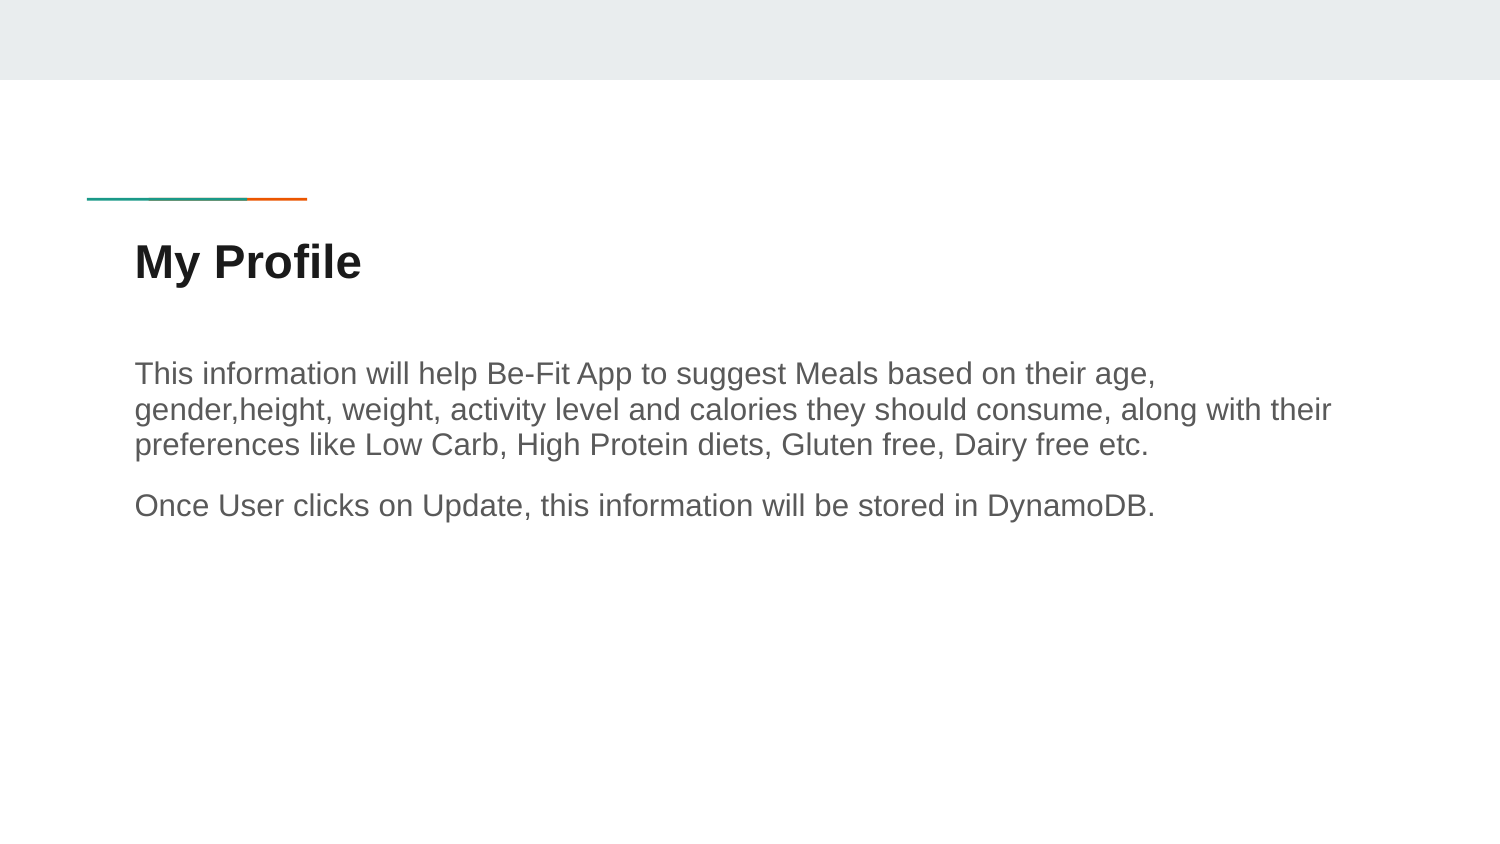

# My Profile
This information will help Be-Fit App to suggest Meals based on their age, gender,height, weight, activity level and calories they should consume, along with their preferences like Low Carb, High Protein diets, Gluten free, Dairy free etc.
Once User clicks on Update, this information will be stored in DynamoDB.